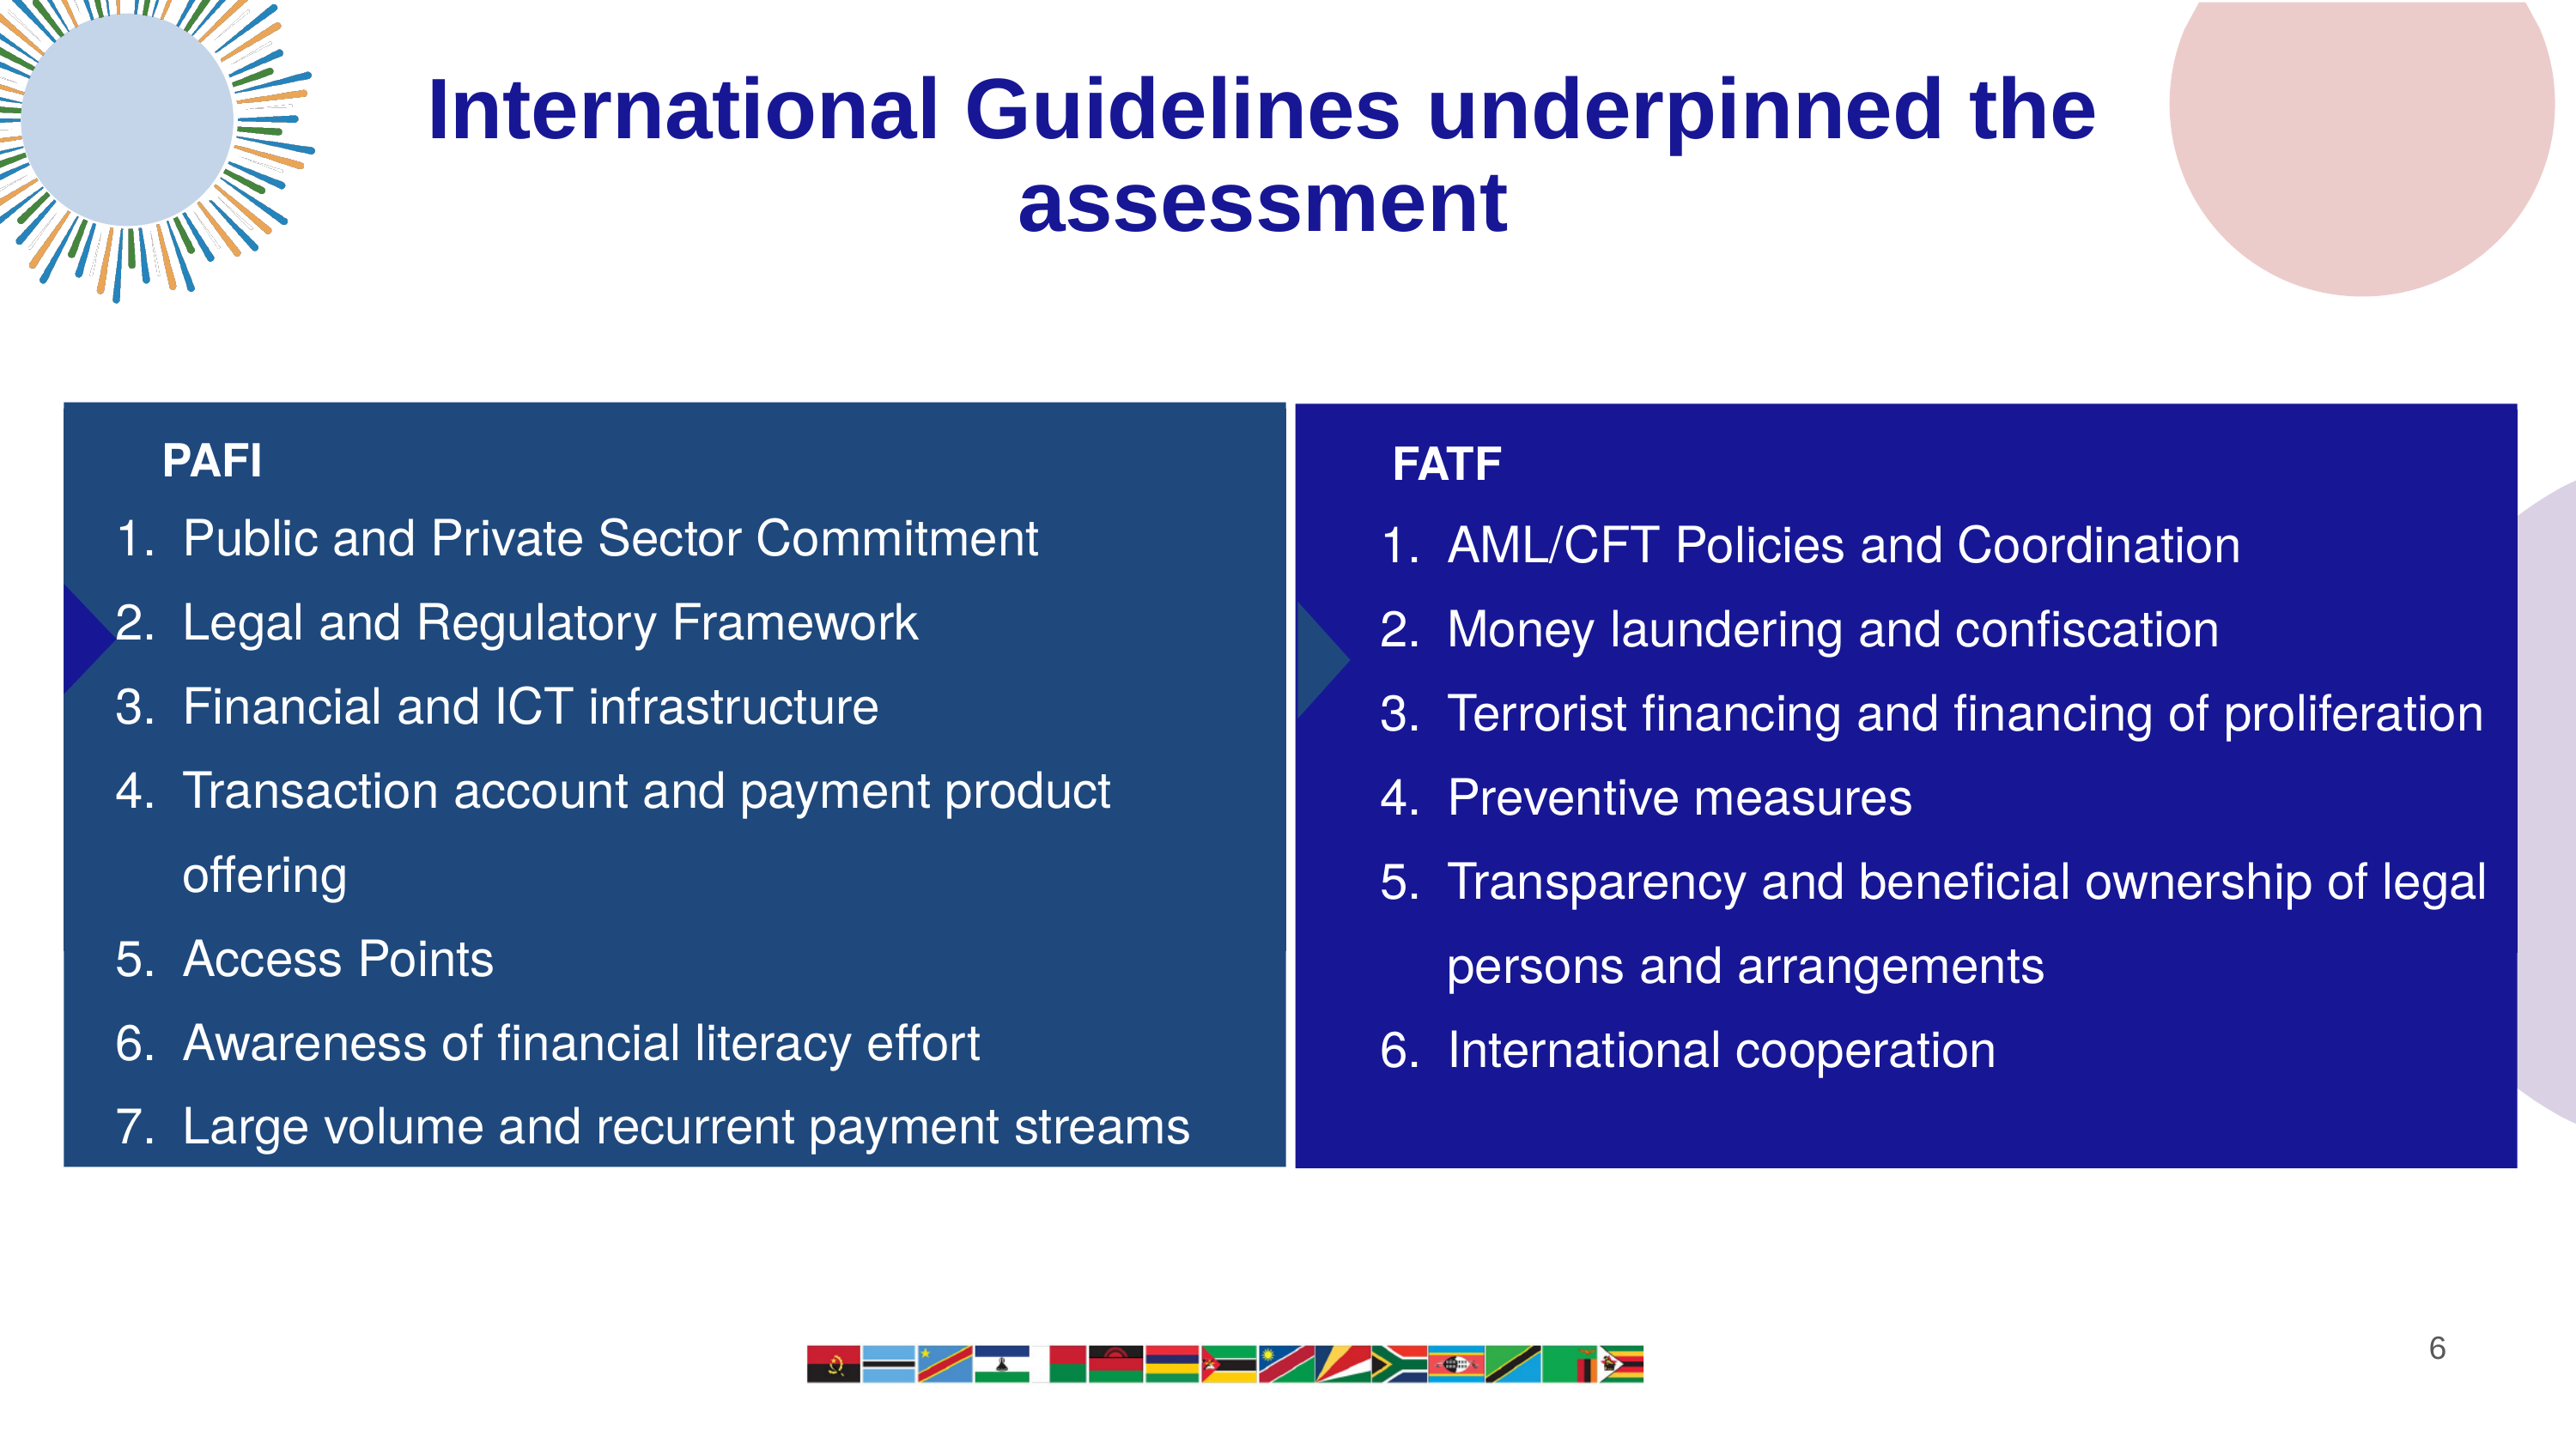

# International Guidelines underpinned the assessment

PAFI
Public and Private Sector Commitment
Legal and Regulatory Framework
Financial and ICT infrastructure
Transaction account and payment product offering
Access Points
Awareness of financial literacy effort
Large volume and recurrent payment streams
FATF
AML/CFT Policies and Coordination
Money laundering and confiscation
Terrorist financing and financing of proliferation
Preventive measures
Transparency and beneficial ownership of legal persons and arrangements
International cooperation